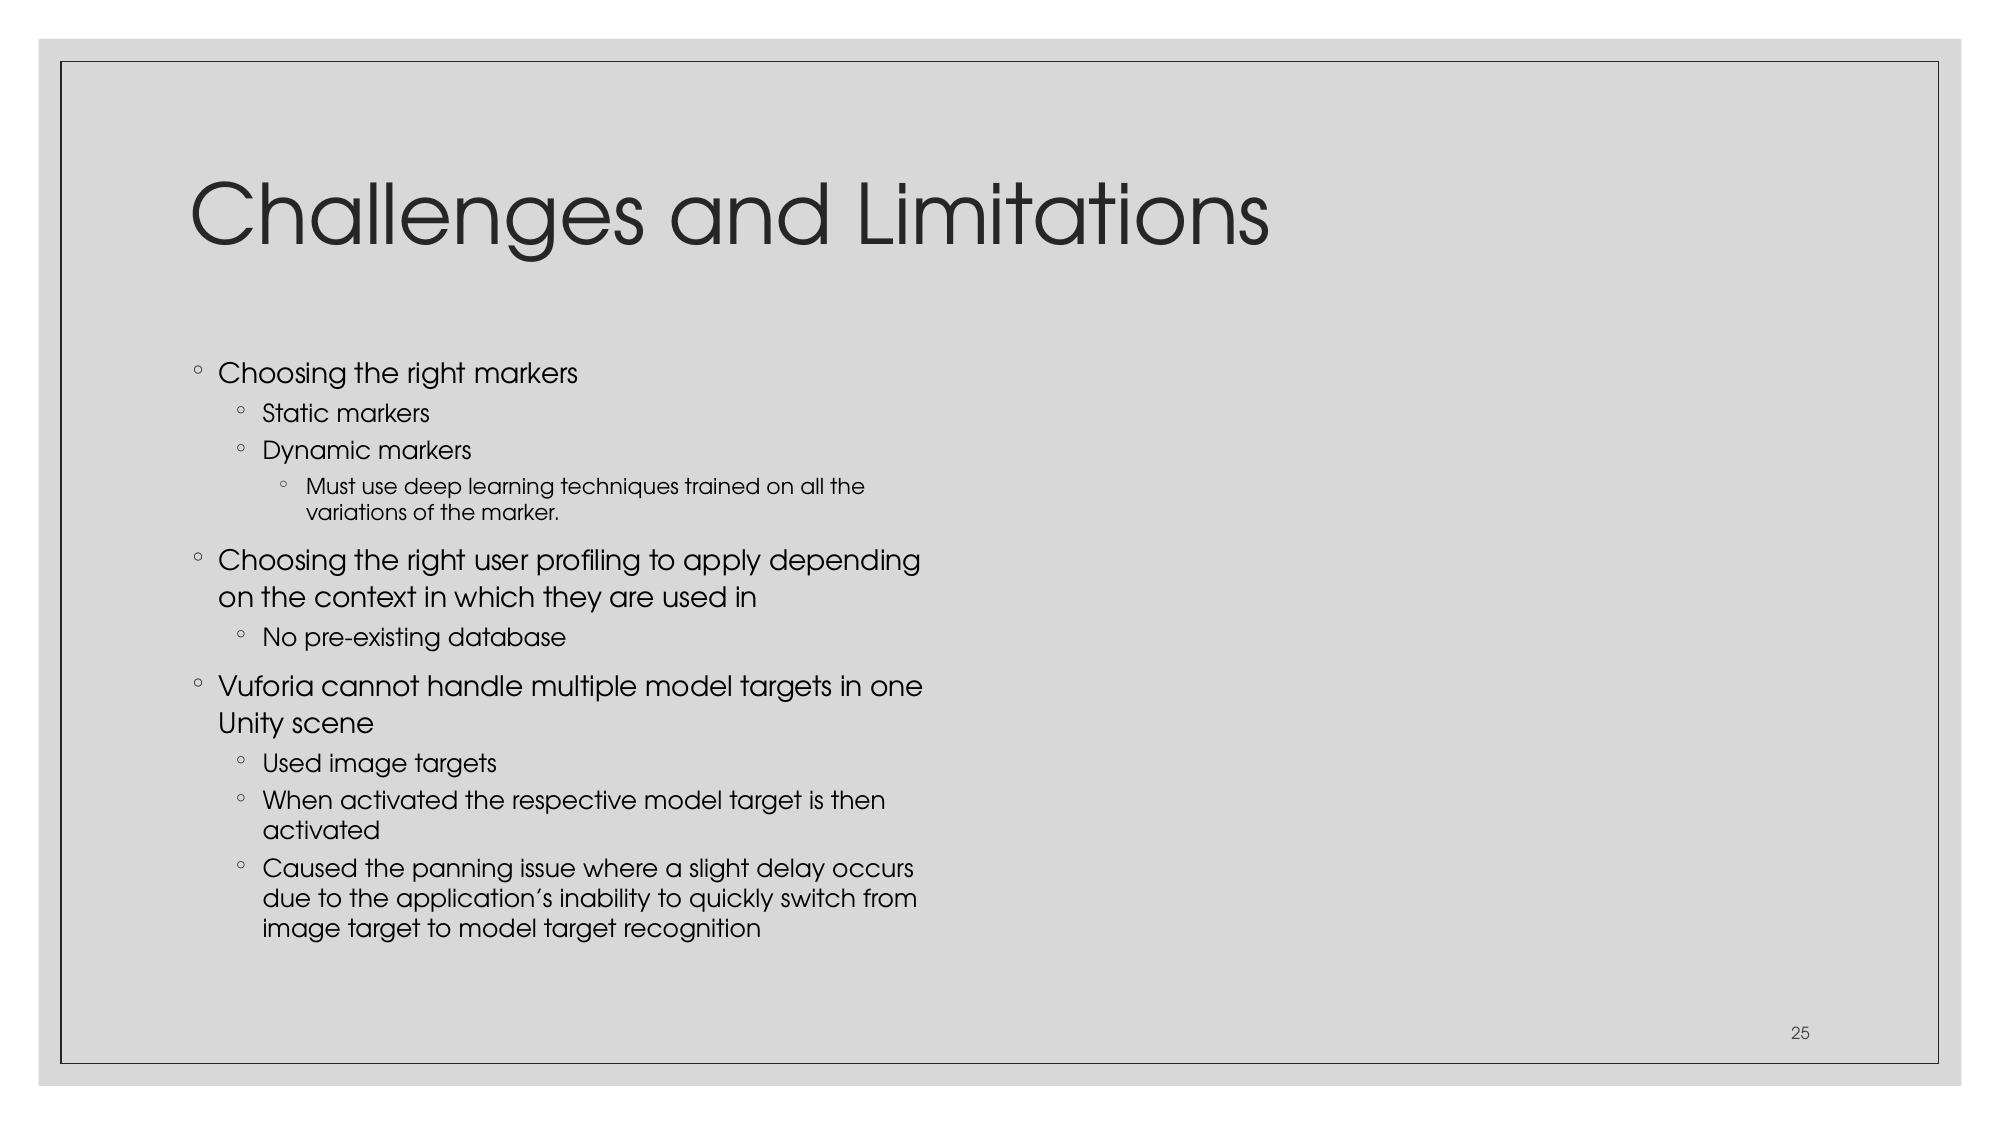

# Challenges and Limitations
Choosing the right markers
Static markers
Dynamic markers
Must use deep learning techniques trained on all the variations of the marker.
Choosing the right user profiling to apply depending on the context in which they are used in
No pre-existing database
Vuforia cannot handle multiple model targets in one Unity scene
Used image targets
When activated the respective model target is then activated
Caused the panning issue where a slight delay occurs due to the application’s inability to quickly switch from image target to model target recognition

25